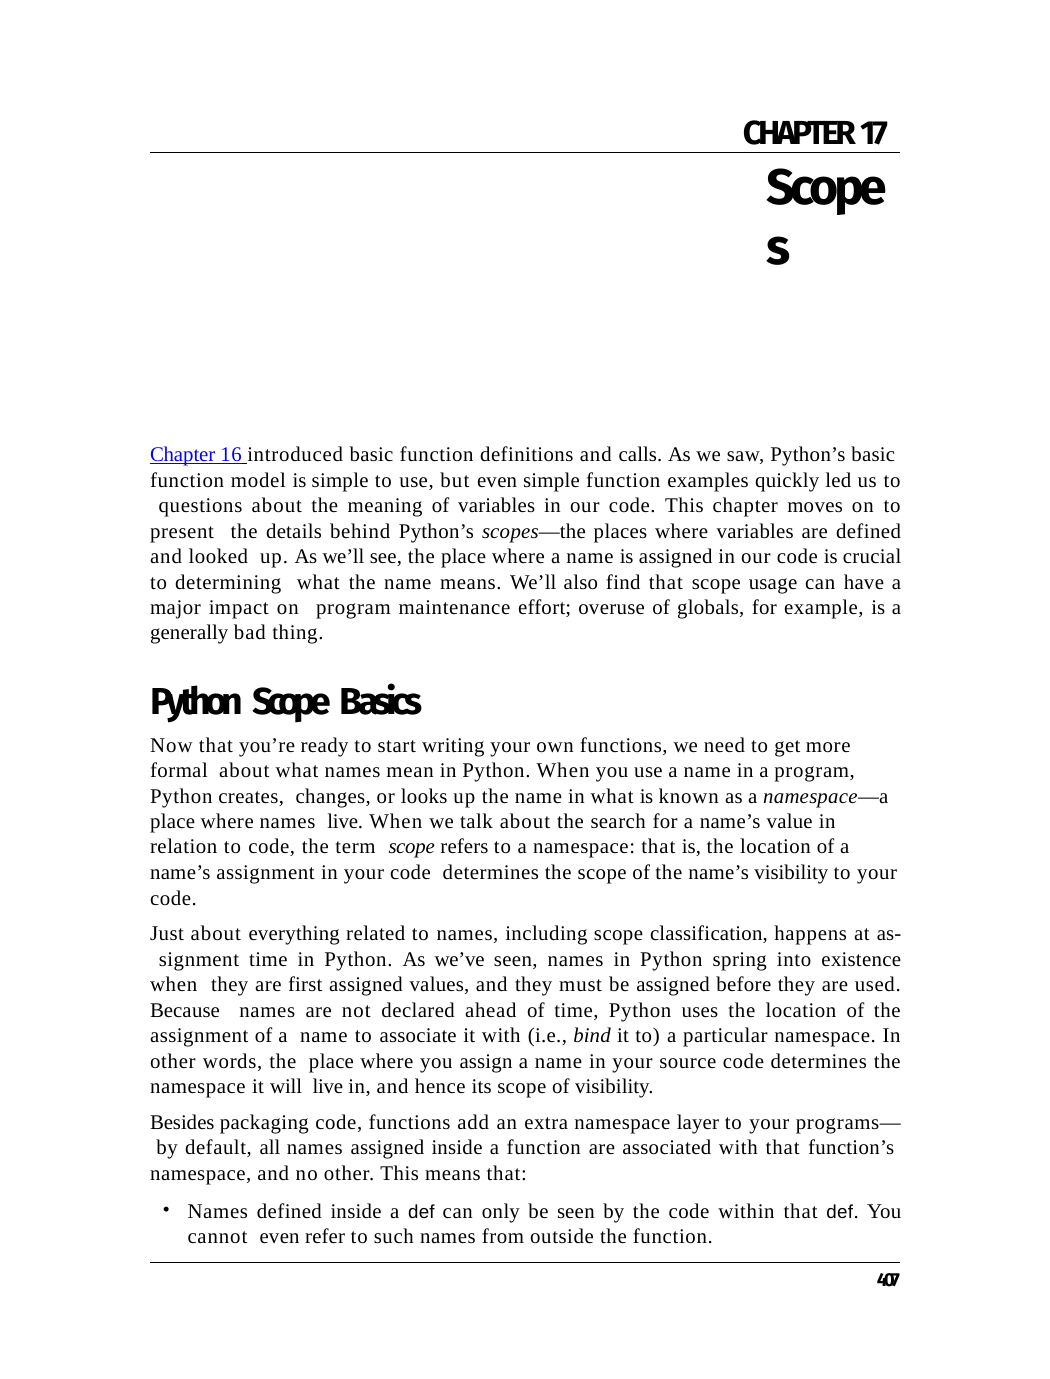

CHAPTER 17
# Scopes

Chapter 16 introduced basic function definitions and calls. As we saw, Python’s basic  function model is simple to use, but even simple function examples quickly led us to  questions about the meaning of variables in our code. This chapter moves on to present  the details behind Python’s scopes—the places where variables are defined and looked  up. As we’ll see, the place where a name is assigned in our code is crucial to determining  what the name means. We’ll also find that scope usage can have a major impact on  program maintenance effort; overuse of globals, for example, is a generally bad thing.

Python Scope Basics
Now that you’re ready to start writing your own functions, we need to get more formal  about what names mean in Python. When you use a name in a program, Python creates,  changes, or looks up the name in what is known as a namespace—a place where names  live. When we talk about the search for a name’s value in relation to code, the term  scope refers to a namespace: that is, the location of a name’s assignment in your code  determines the scope of the name’s visibility to your code.
Just about everything related to names, including scope classification, happens at as-  signment time in Python. As we’ve seen, names in Python spring into existence when  they are first assigned values, and they must be assigned before they are used. Because  names are not declared ahead of time, Python uses the location of the assignment of a  name to associate it with (i.e., bind it to) a particular namespace. In other words, the  place where you assign a name in your source code determines the namespace it will  live in, and hence its scope of visibility.
Besides packaging code, functions add an extra namespace layer to your programs—  by default, all names assigned inside a function are associated with that function’s  namespace, and no other. This means that:
Names defined inside a def can only be seen by the code within that def. You cannot  even refer to such names from outside the function.

407